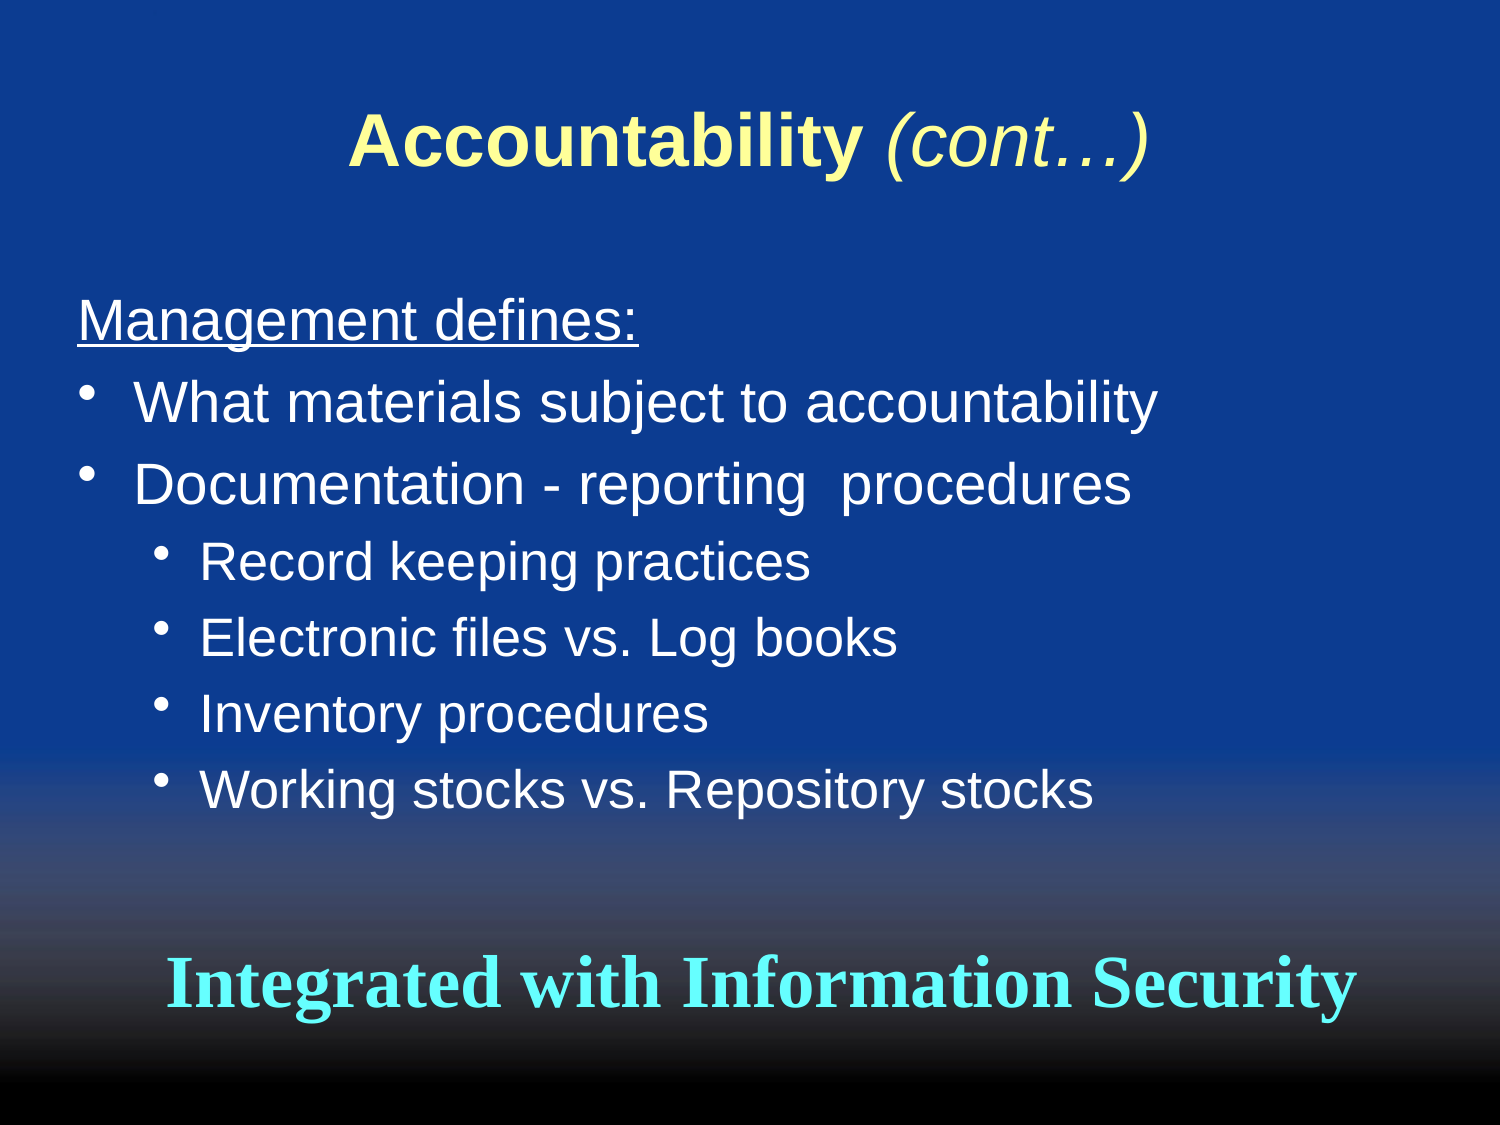

# Accountability (cont…)
Management defines:
What materials subject to accountability
Documentation - reporting  procedures
Record keeping practices
Electronic files vs. Log books
Inventory procedures
Working stocks vs. Repository stocks
Integrated with Information Security